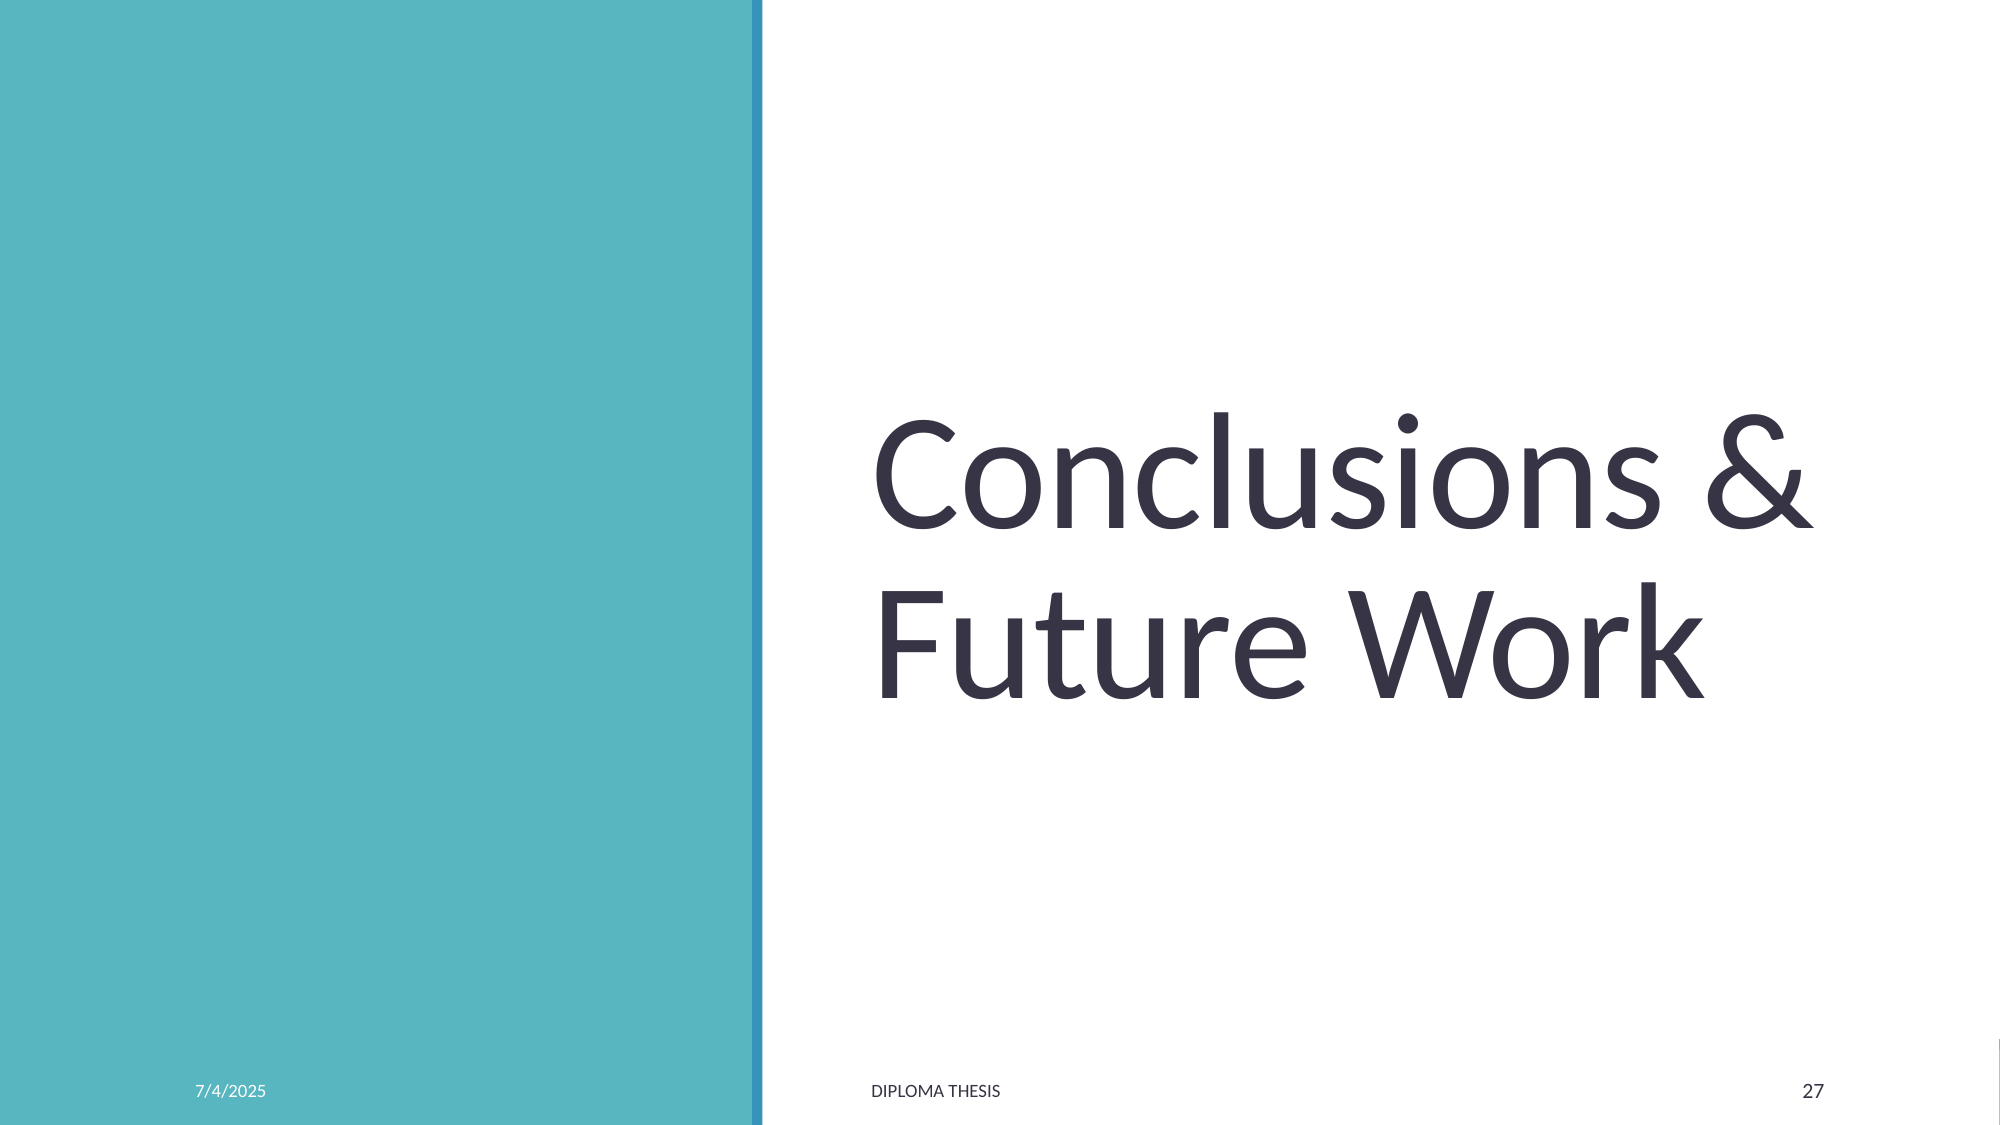

# Conclusions & Future Work

7/4/2025
Diploma Thesis
27